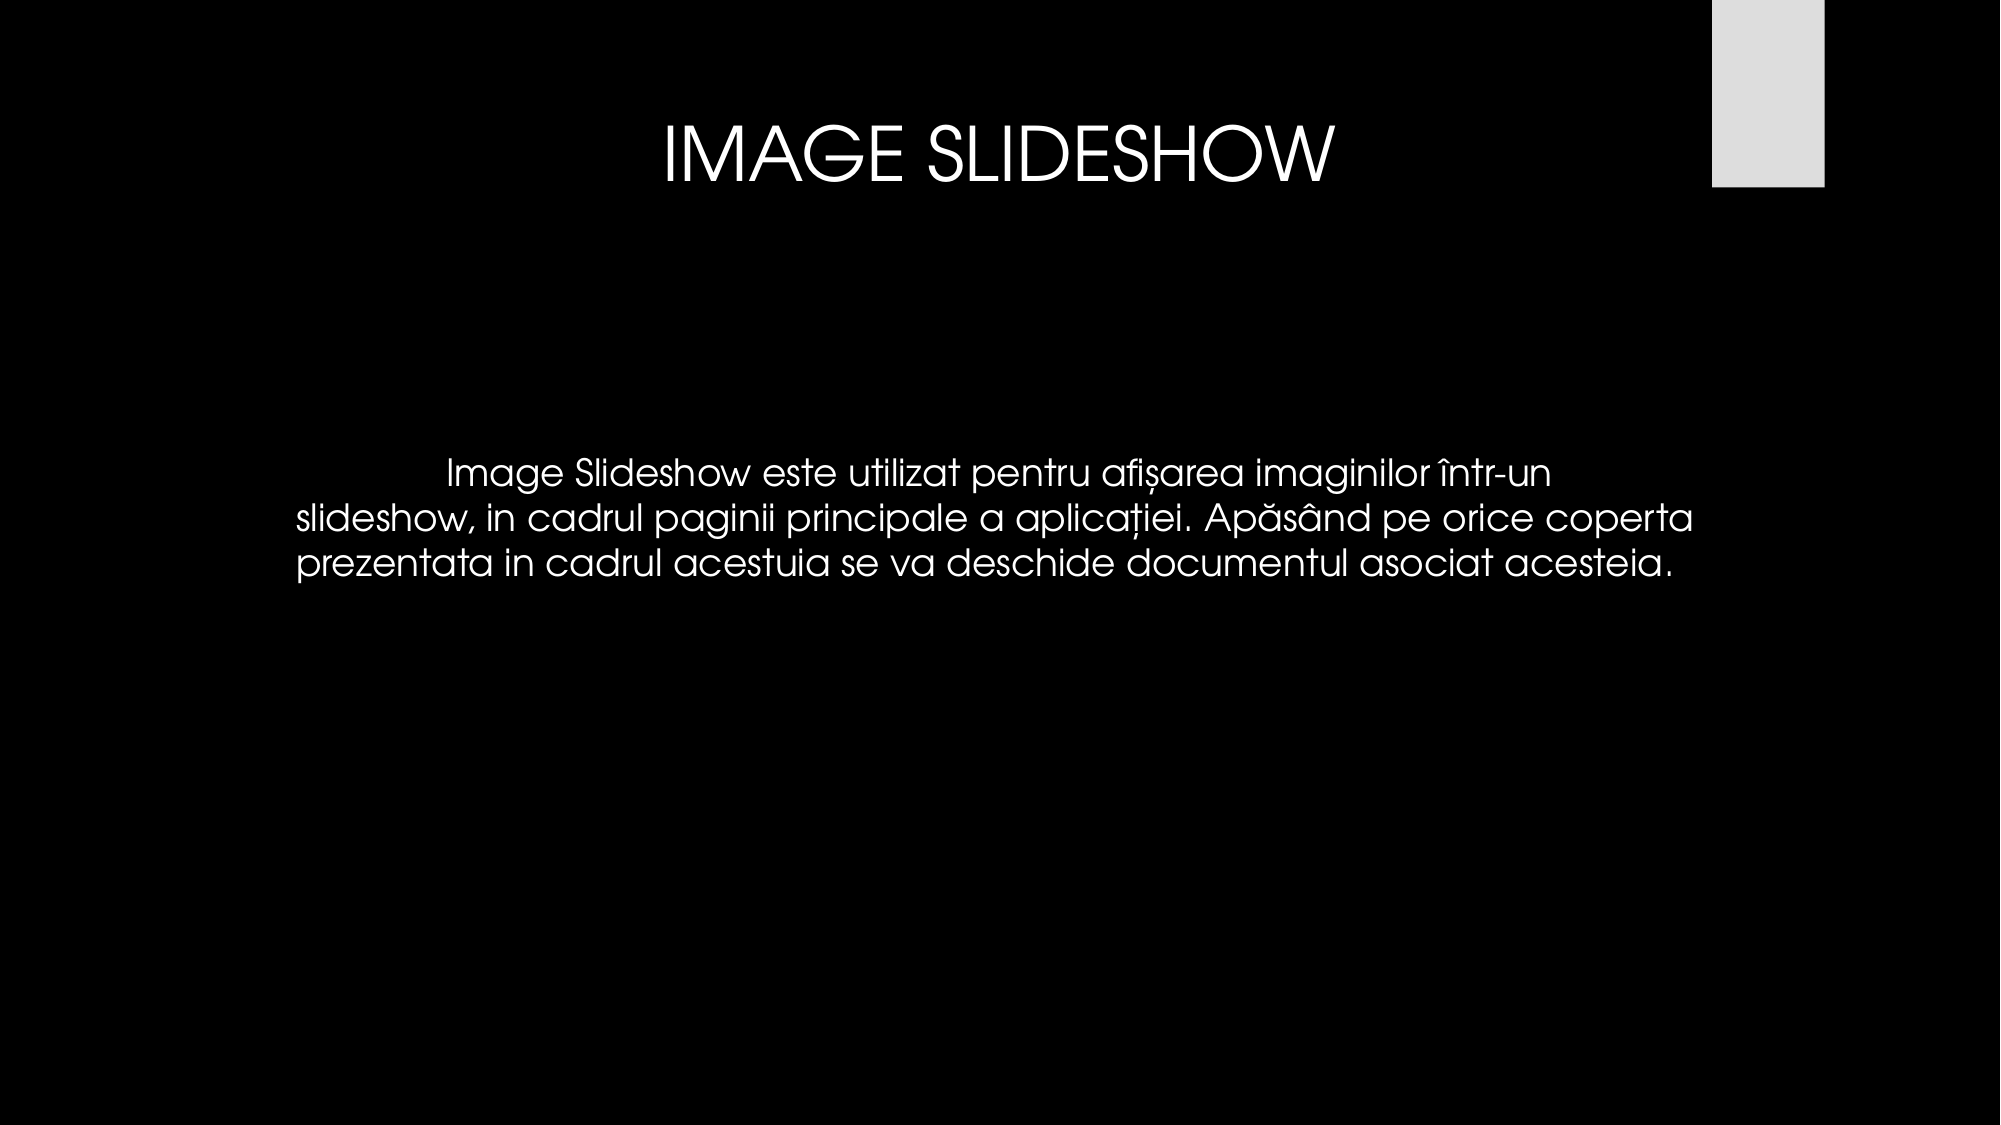

IMAGE SLIDESHOW
	Image Slideshow este utilizat pentru afișarea imaginilor într-un slideshow, in cadrul paginii principale a aplicației. Apăsând pe orice coperta prezentata in cadrul acestuia se va deschide documentul asociat acesteia.